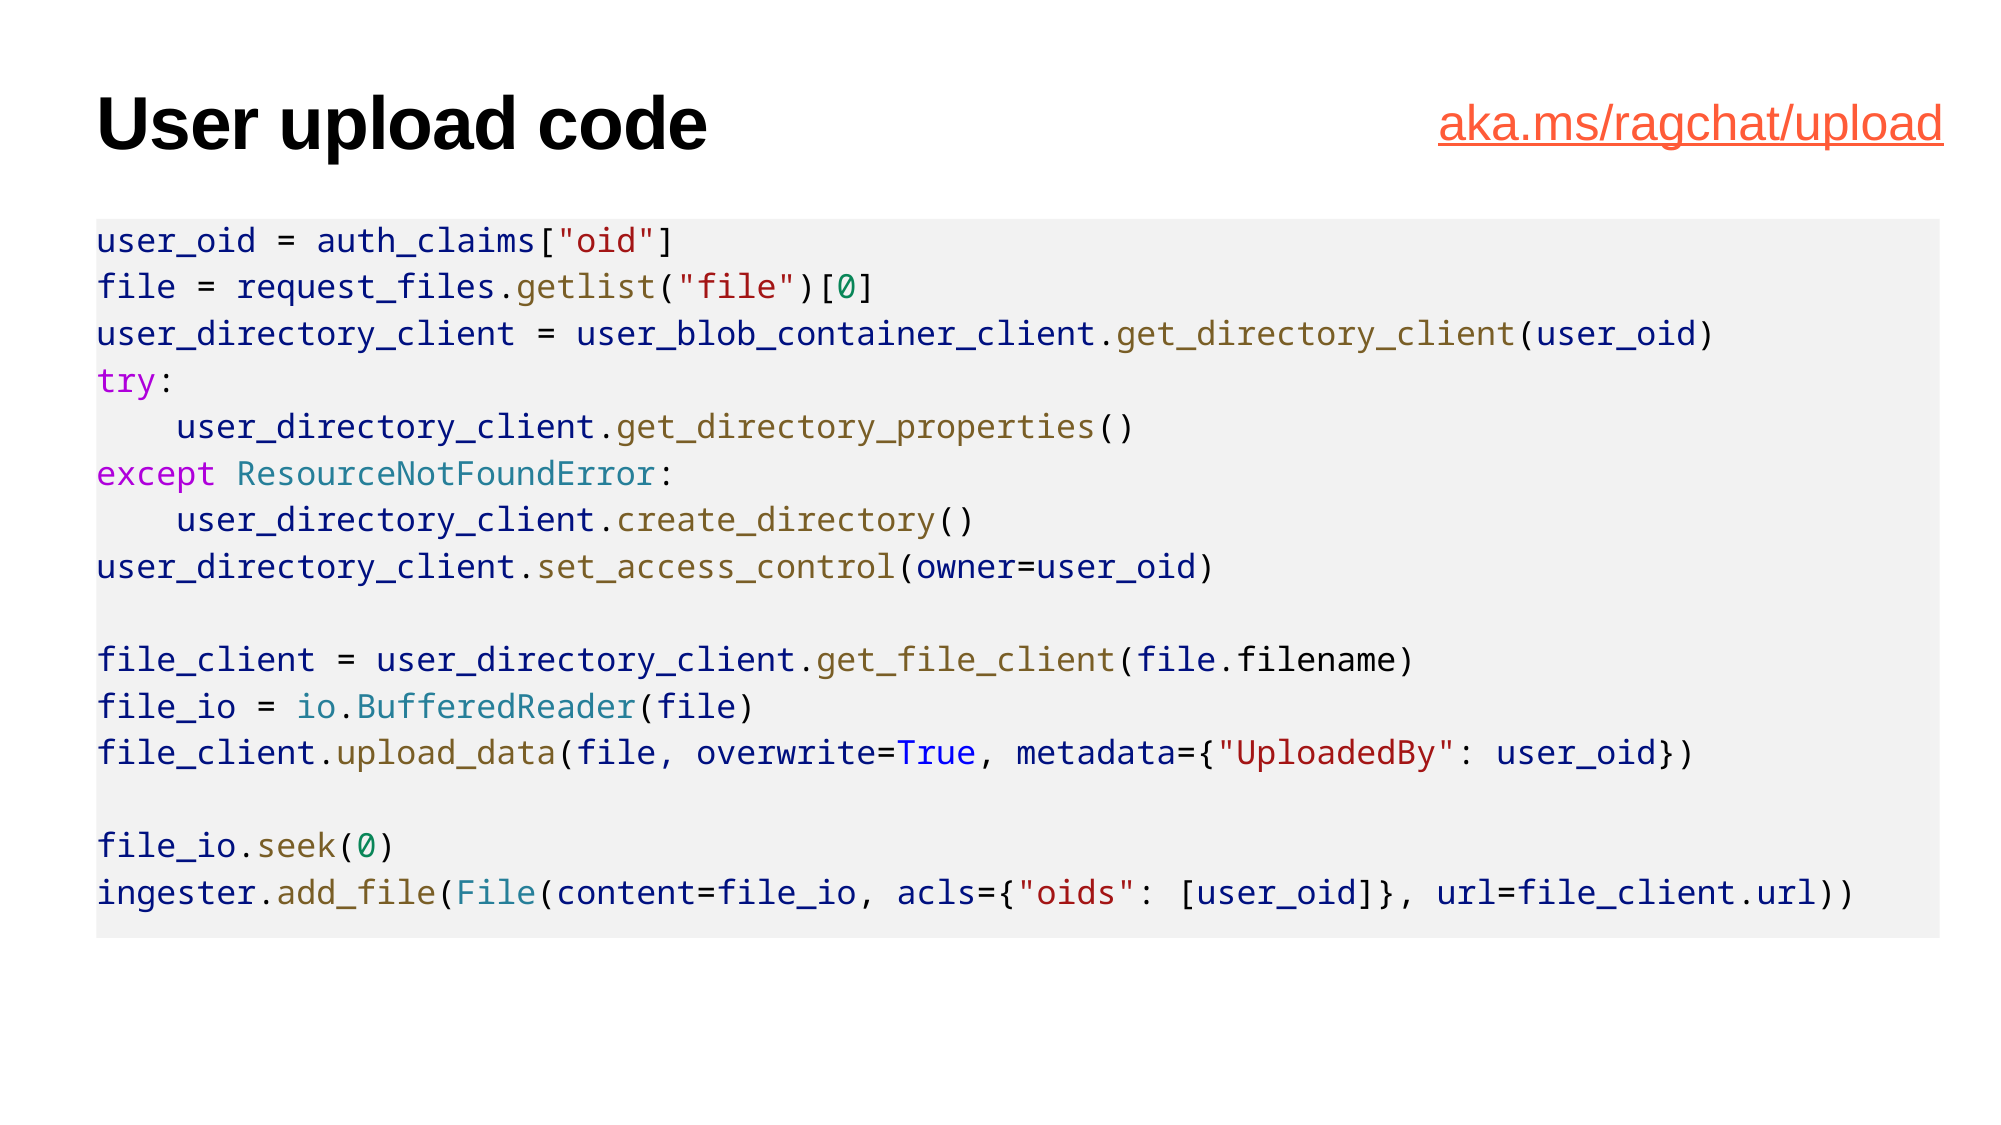

# User upload code
aka.ms/ragchat/upload
user_oid = auth_claims["oid"]
file = request_files.getlist("file")[0]
user_directory_client = user_blob_container_client.get_directory_client(user_oid)
try:
    user_directory_client.get_directory_properties()
except ResourceNotFoundError:
    user_directory_client.create_directory()
user_directory_client.set_access_control(owner=user_oid)

file_client = user_directory_client.get_file_client(file.filename)
file_io = io.BufferedReader(file)
file_client.upload_data(file, overwrite=True, metadata={"UploadedBy": user_oid})

file_io.seek(0)
ingester.add_file(File(content=file_io, acls={"oids": [user_oid]}, url=file_client.url))